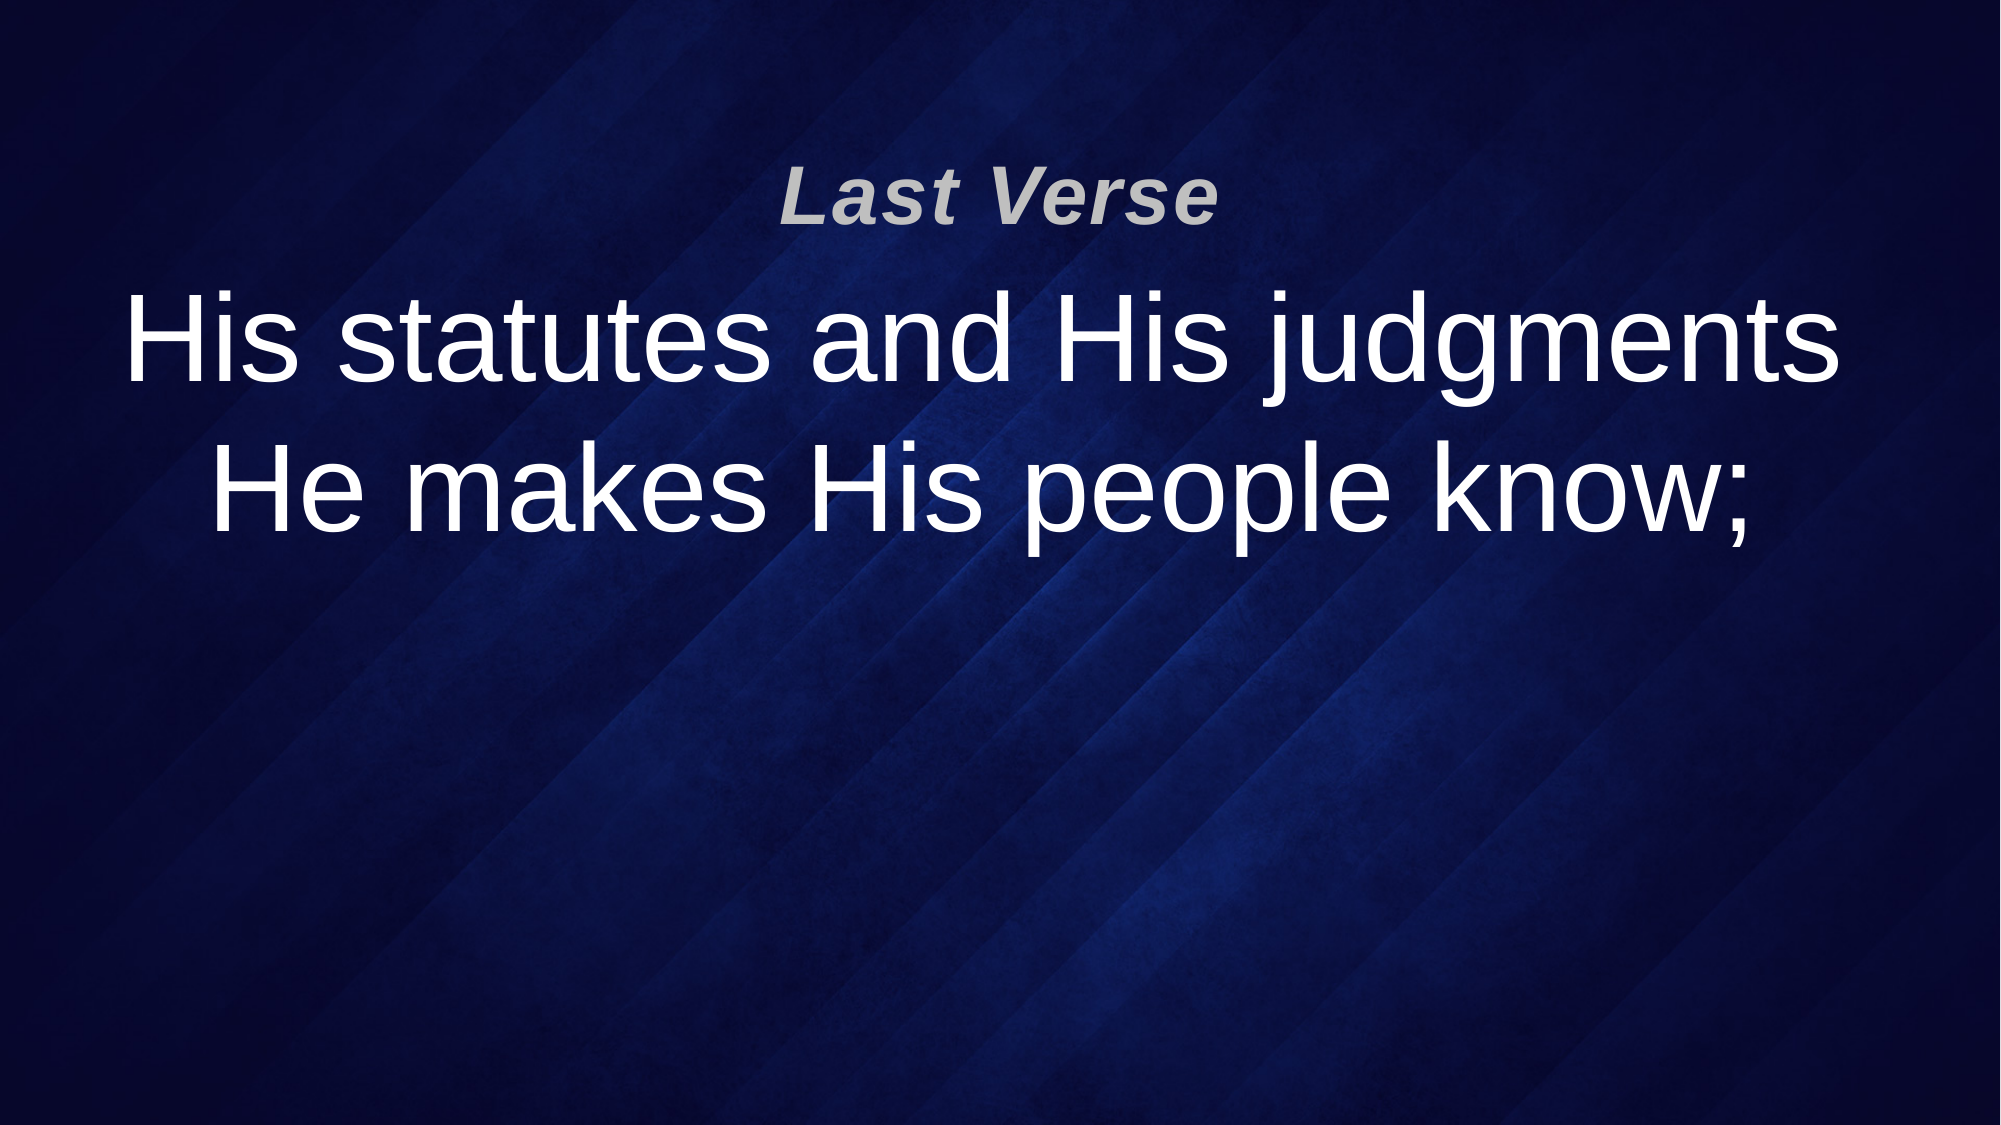

Last Verse
# His statutes and His judgments He makes His people know;